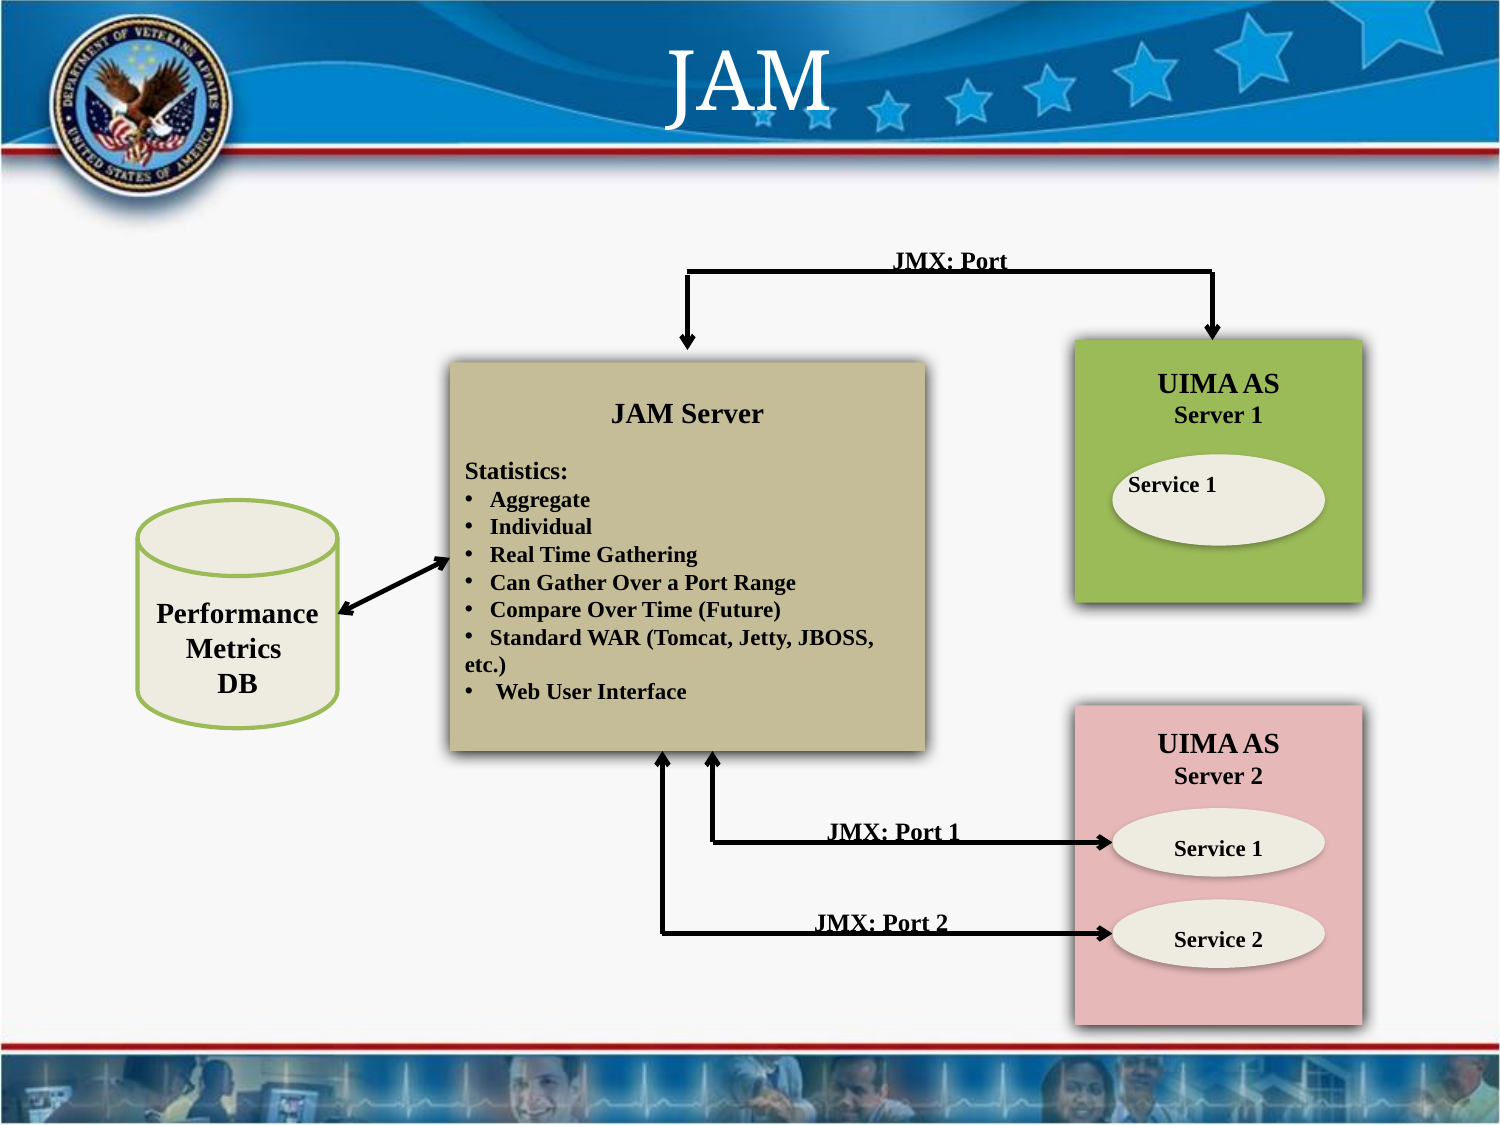

# JAM

JMX: Port

UIMA AS
Server 1

Service 1

JAM Server

Statistics:
   Aggregate
   Individual
   Real Time Gathering
   Can Gather Over a Port Range
   Compare Over Time (Future)
   Standard WAR (Tomcat, Jetty, JBOSS, etc.)
    Web User Interface

Performance Metrics
DB

UIMA AS
Server 2

Service 1

Service 2
JMX: Port 2
JMX: Port 1